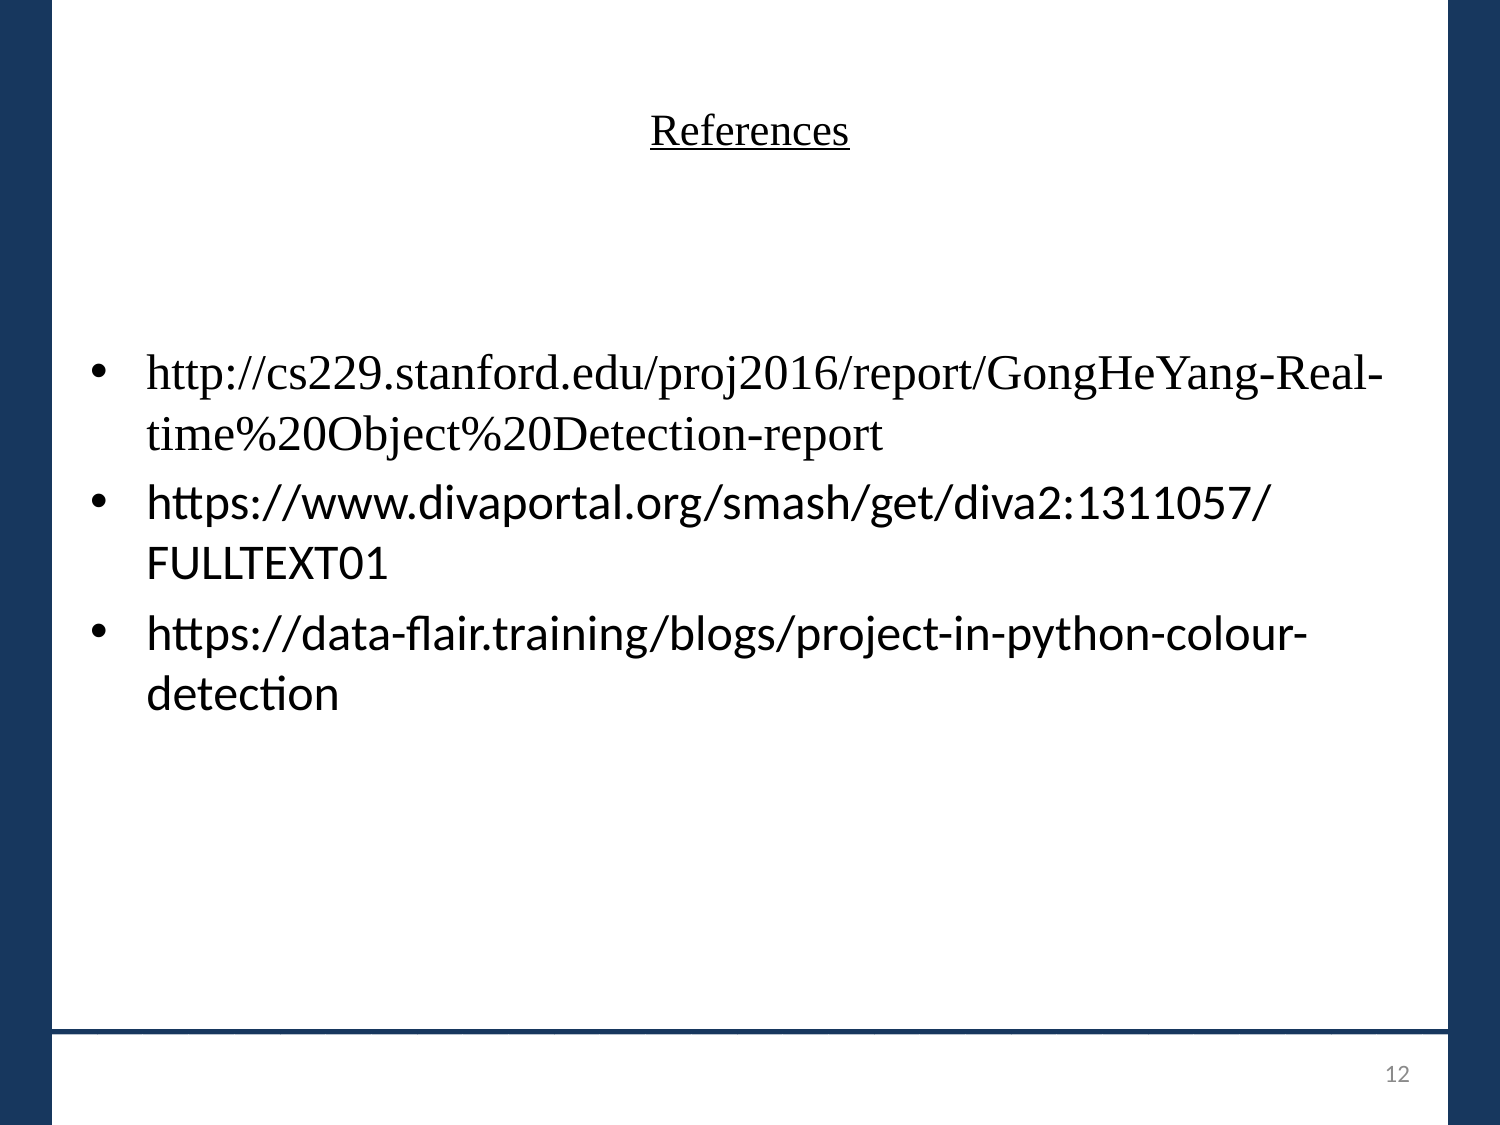

# References

http://cs229.stanford.edu/proj2016/report/GongHeYang-Real-time%20Object%20Detection-report
https://www.divaportal.org/smash/get/diva2:1311057/FULLTEXT01
https://data-flair.training/blogs/project-in-python-colour-detection
_______________________________
12